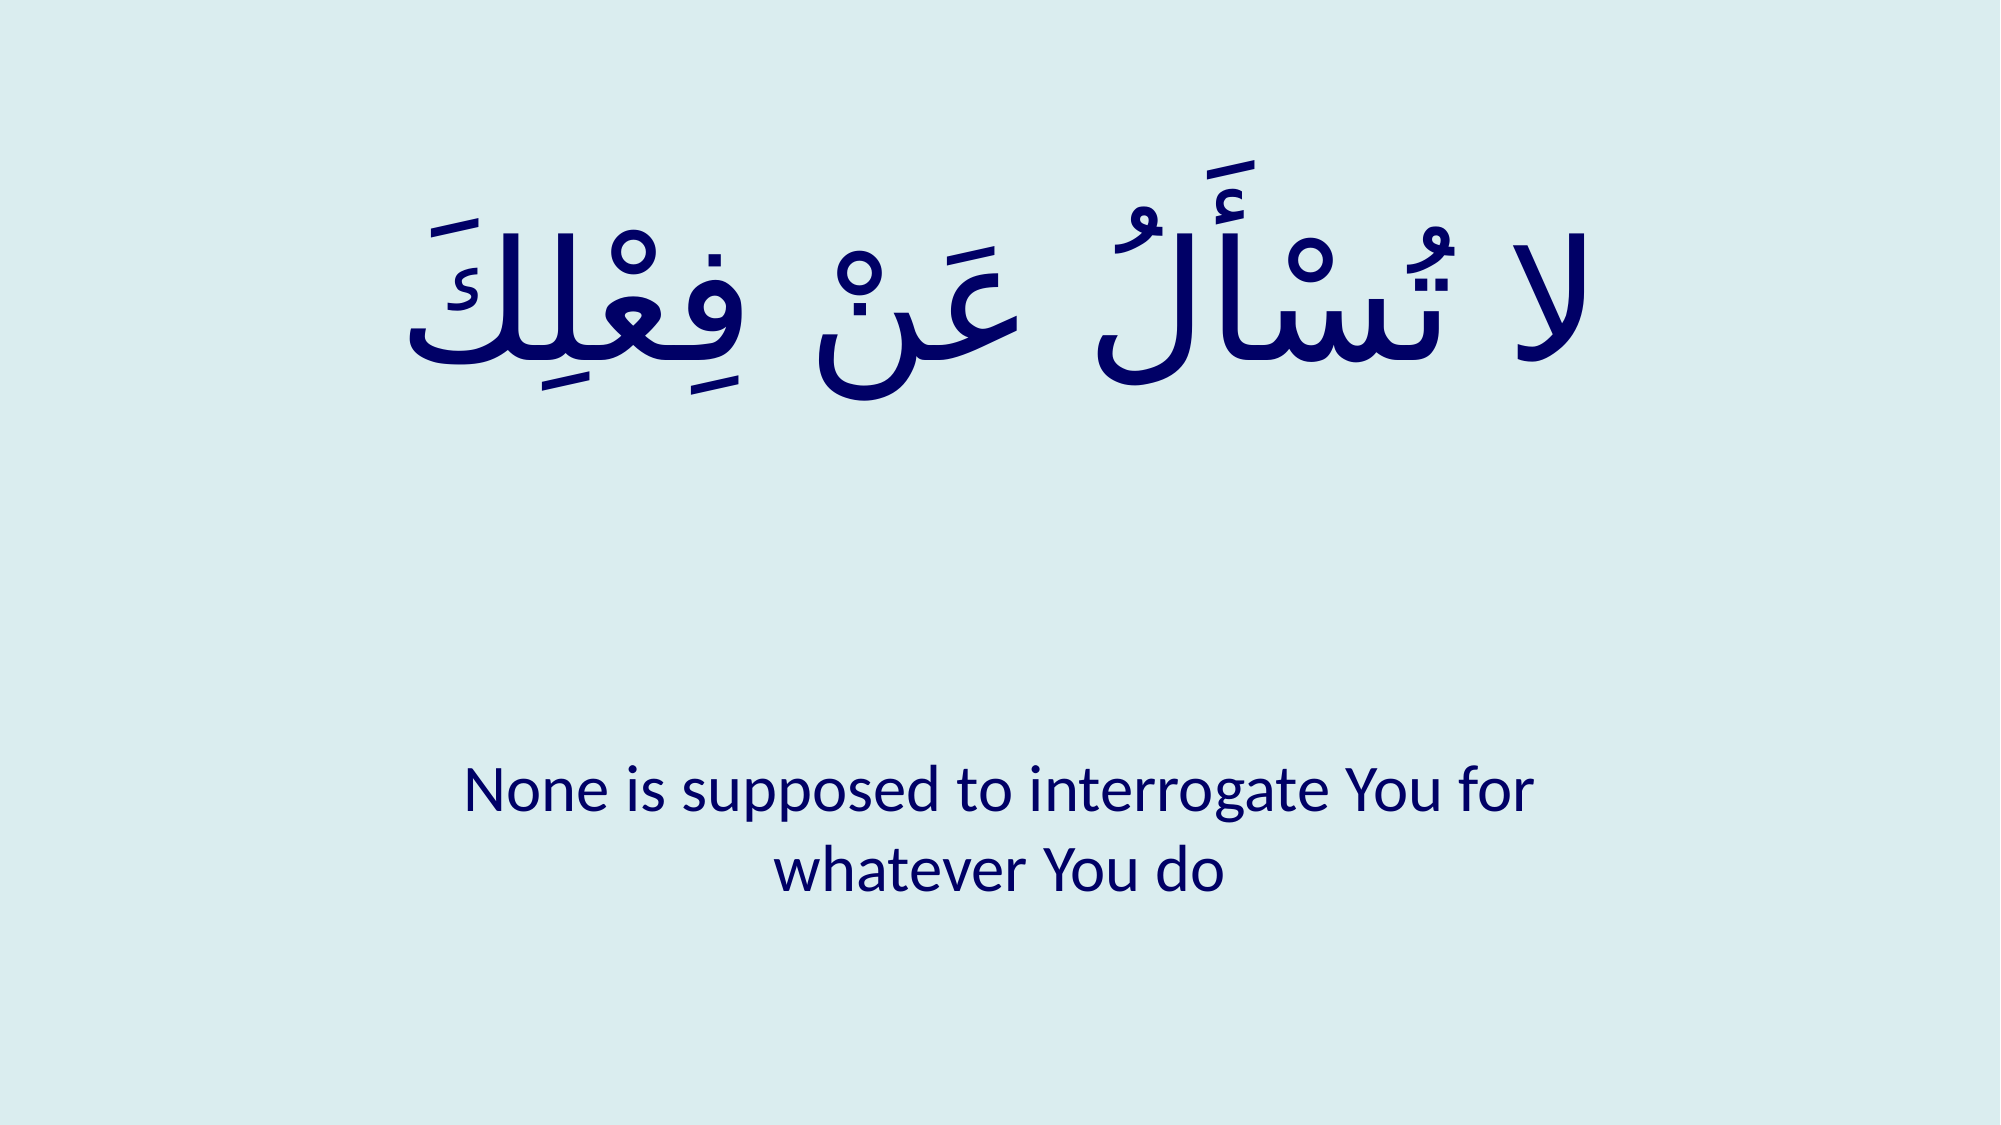

# لا تُسْأَلُ عَنْ فِعْلِكَ
None is supposed to interrogate You for whatever You do